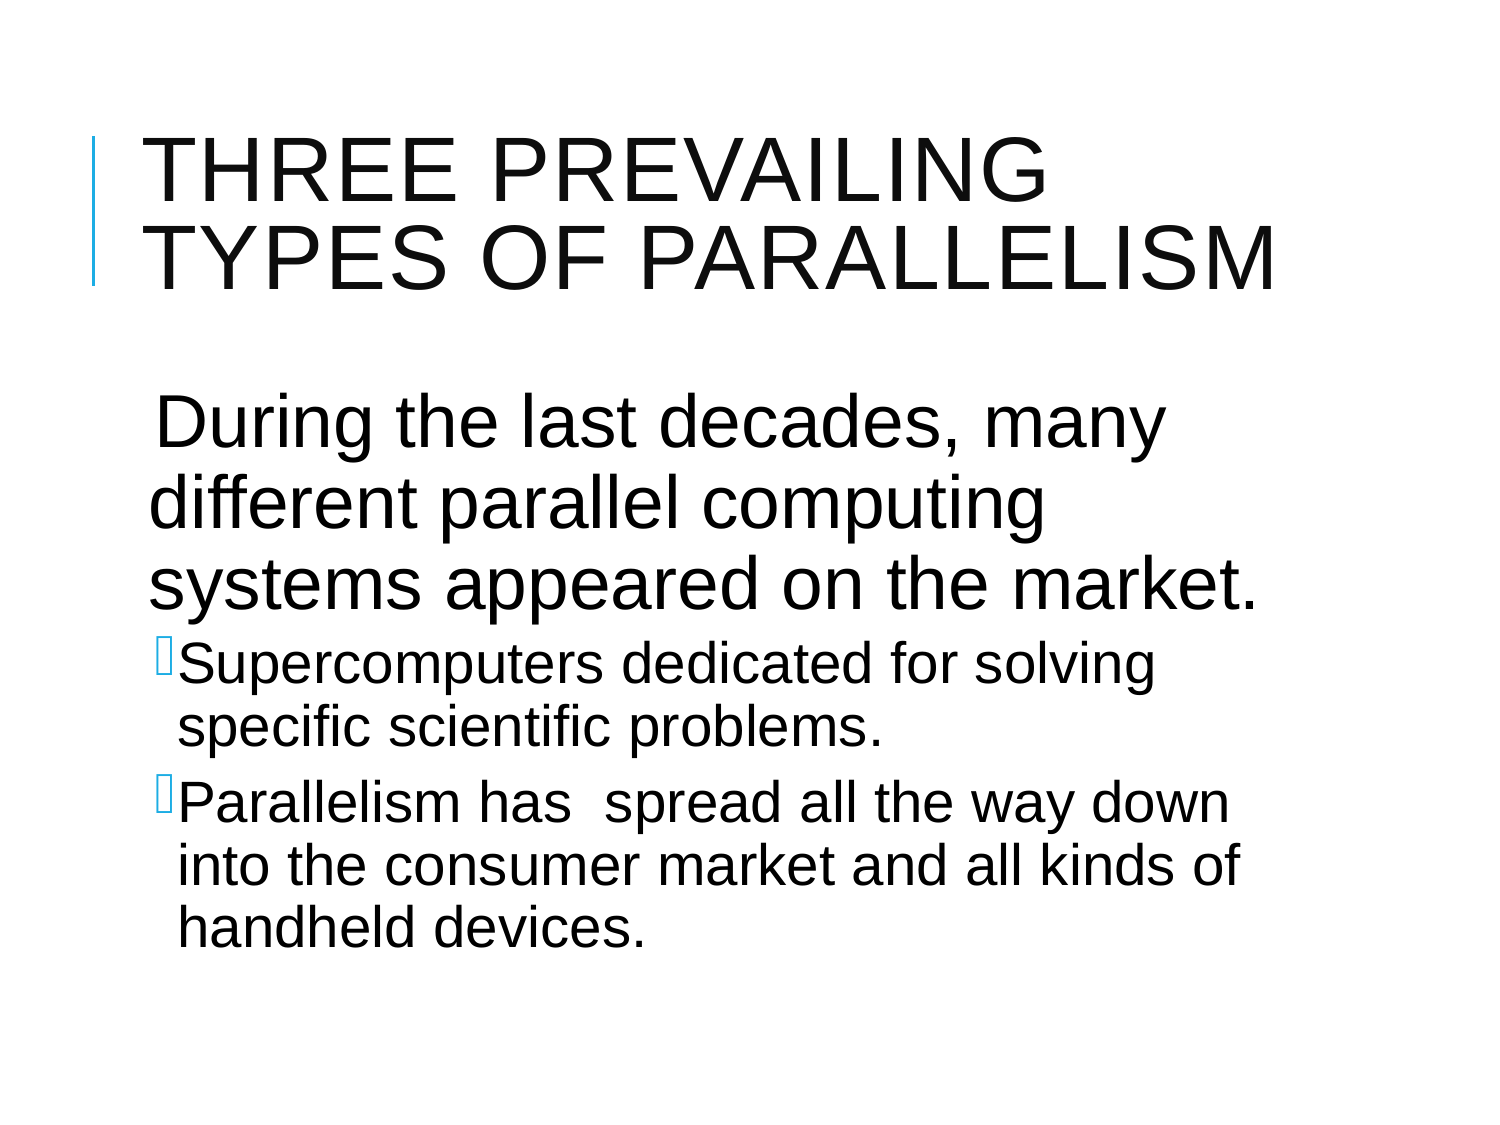

# Three prevailing types of parallelism
During the last decades, many different parallel computing systems appeared on the market.
Supercomputers dedicated for solving specific scientific problems.
Parallelism has  spread all the way down into the consumer market and all kinds of handheld devices.